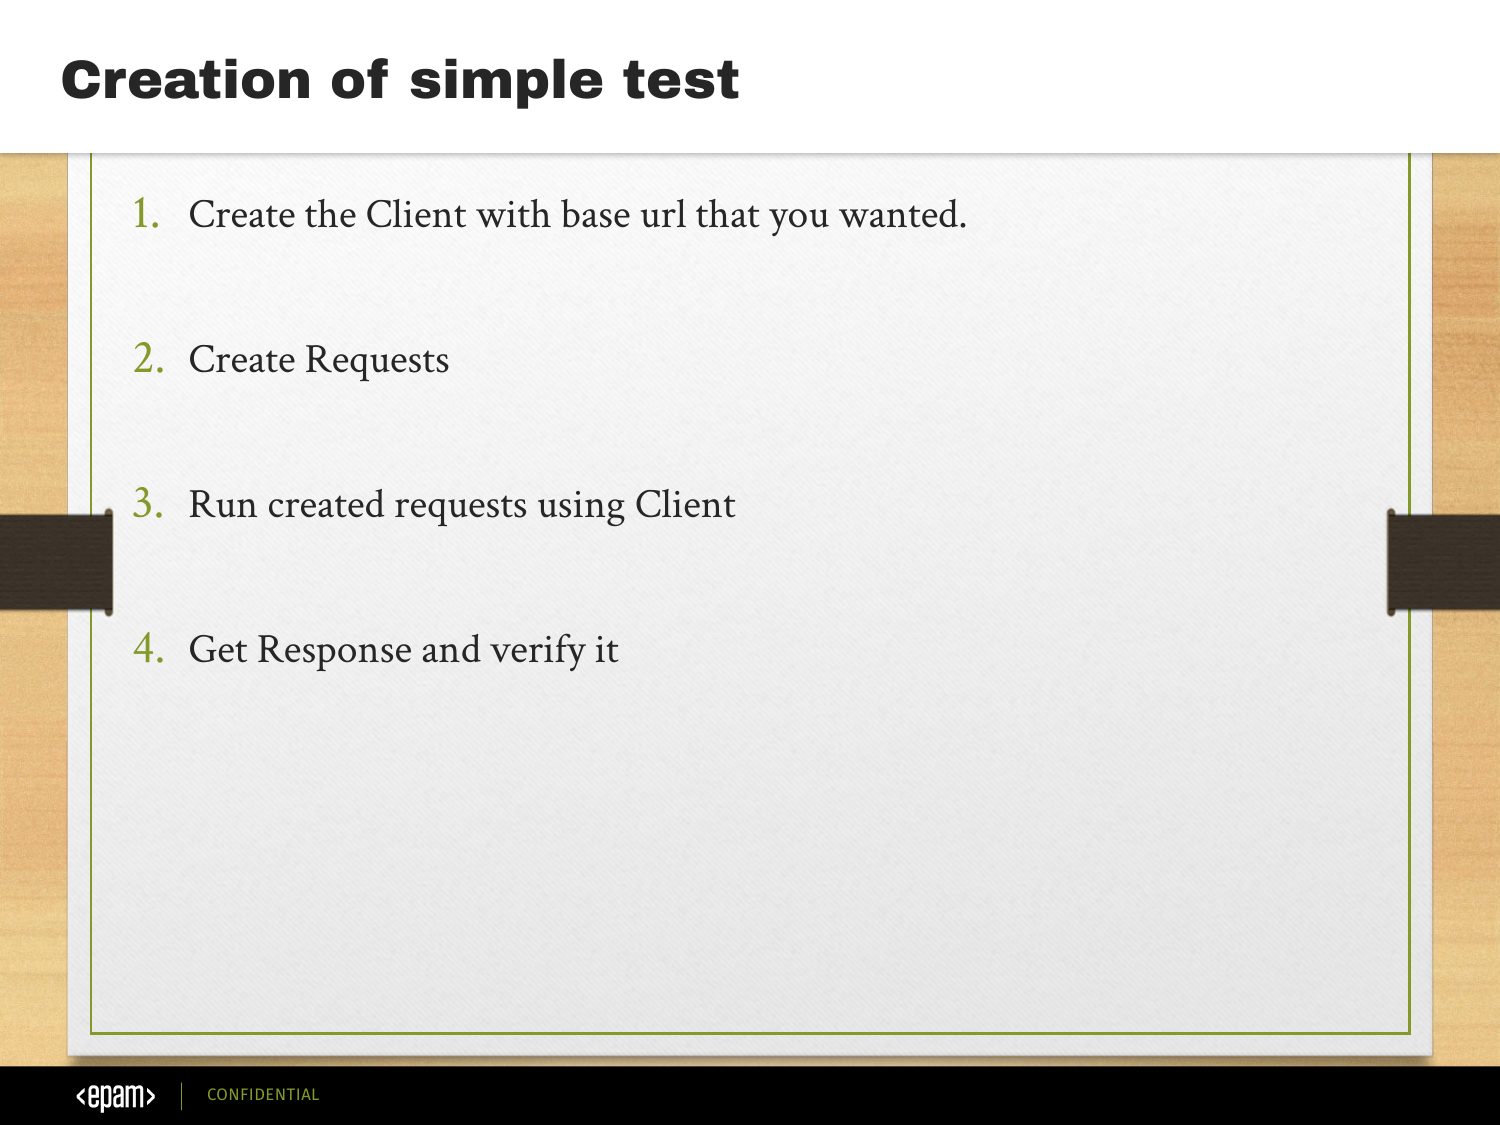

Creation of simple test
Create the Client with base url that you wanted.

Create Requests

Run created requests using Client

Get Response and verify it